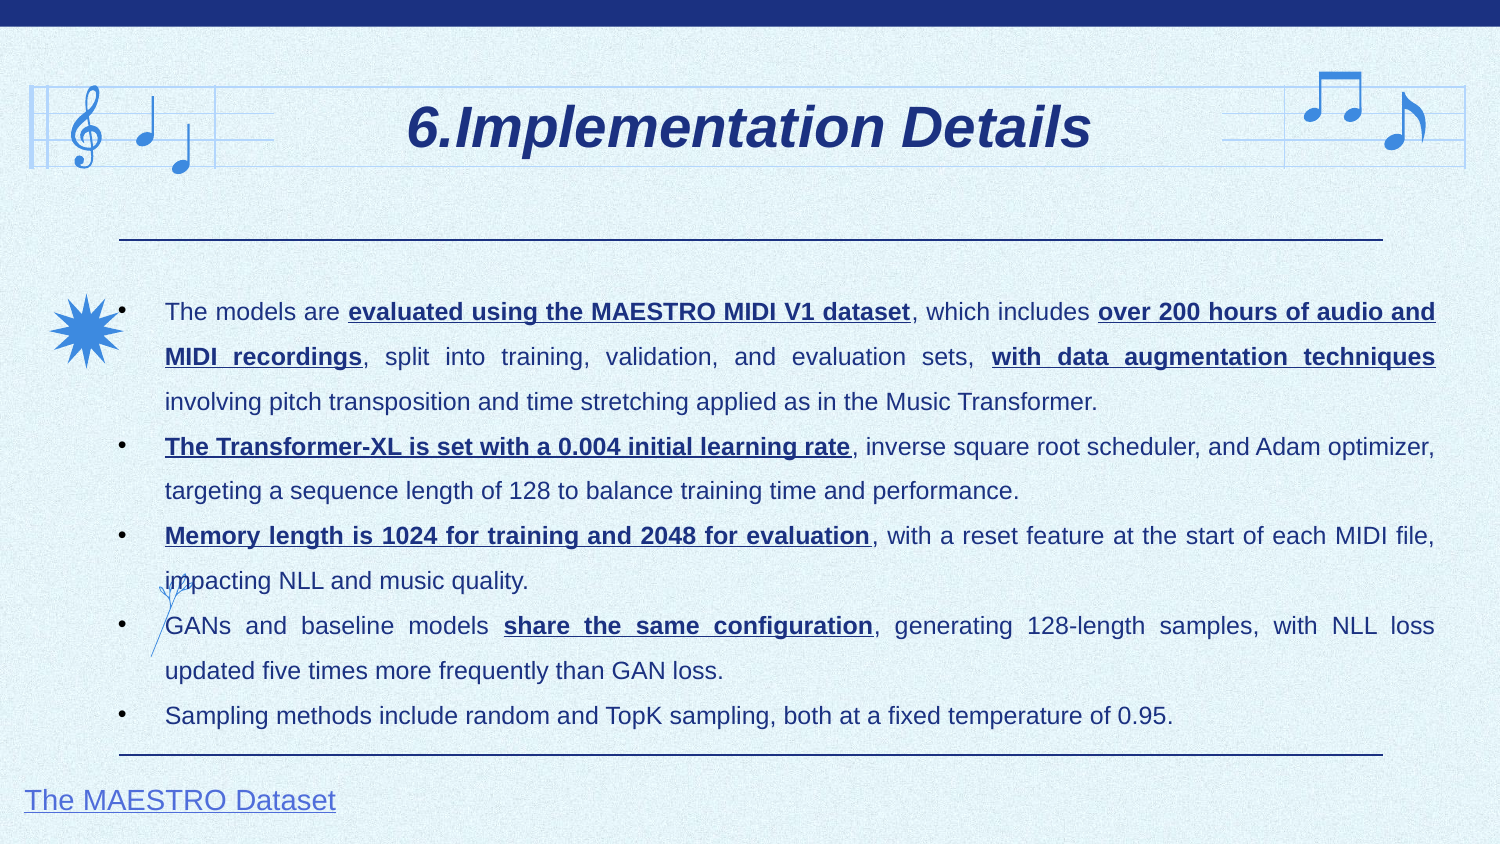

# 6.Implementation Details

The models are evaluated using the MAESTRO MIDI V1 dataset, which includes over 200 hours of audio and MIDI recordings, split into training, validation, and evaluation sets, with data augmentation techniques involving pitch transposition and time stretching applied as in the Music Transformer.
The Transformer-XL is set with a 0.004 initial learning rate, inverse square root scheduler, and Adam optimizer, targeting a sequence length of 128 to balance training time and performance.
Memory length is 1024 for training and 2048 for evaluation, with a reset feature at the start of each MIDI file, impacting NLL and music quality.
GANs and baseline models share the same configuration, generating 128-length samples, with NLL loss updated five times more frequently than GAN loss.
Sampling methods include random and TopK sampling, both at a fixed temperature of 0.95.

The MAESTRO Dataset